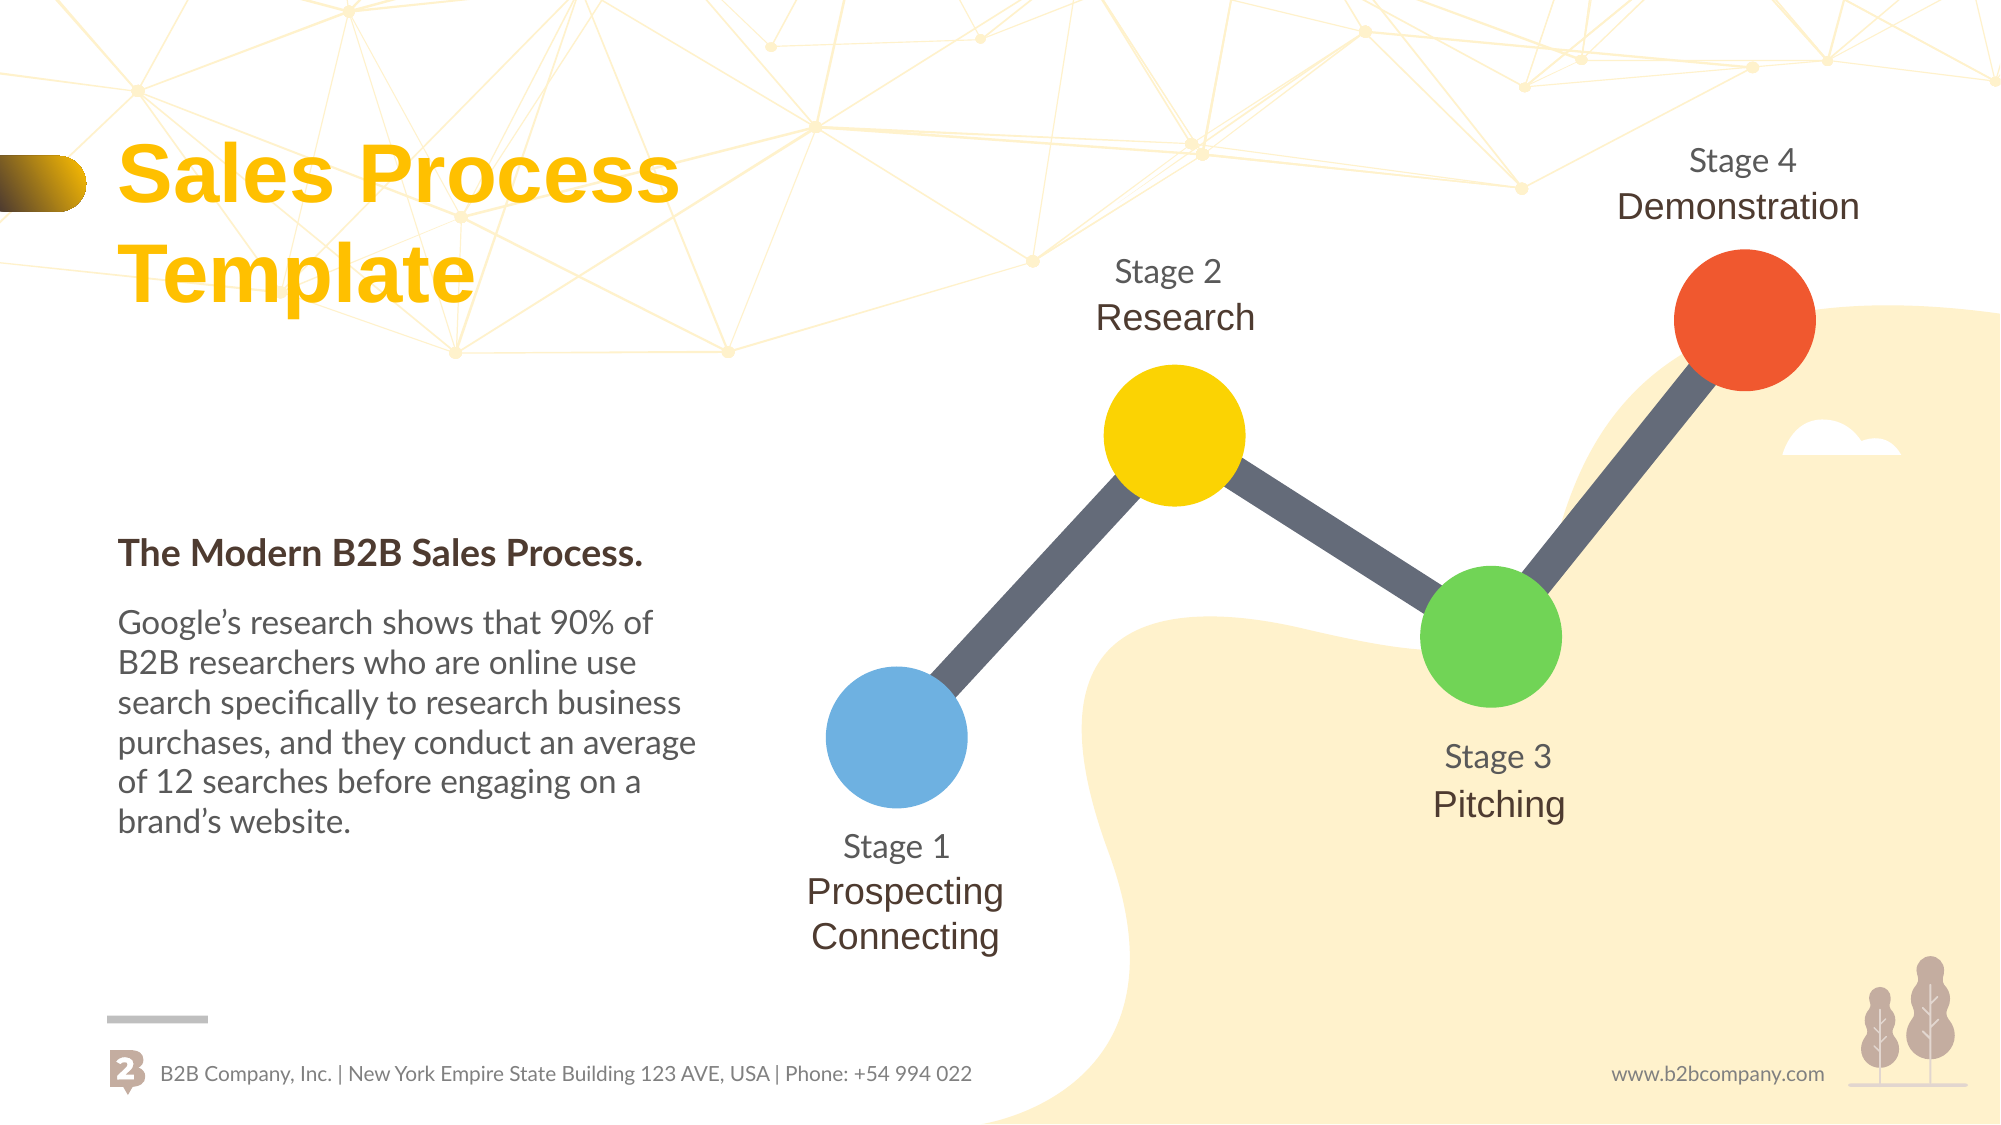

Sales Process Template
Stage 4
Demonstration
Stage 2

Research
The Modern B2B Sales Process.
Google’s research shows that 90% of B2B researchers who are online use search specifically to research business purchases, and they conduct an average of 12 searches before engaging on a brand’s website.
Stage 3
Pitching
Stage 1
Prospecting
Connecting
B2B Company, Inc. | New York Empire State Building 123 AVE, USA | Phone: +54 994 022